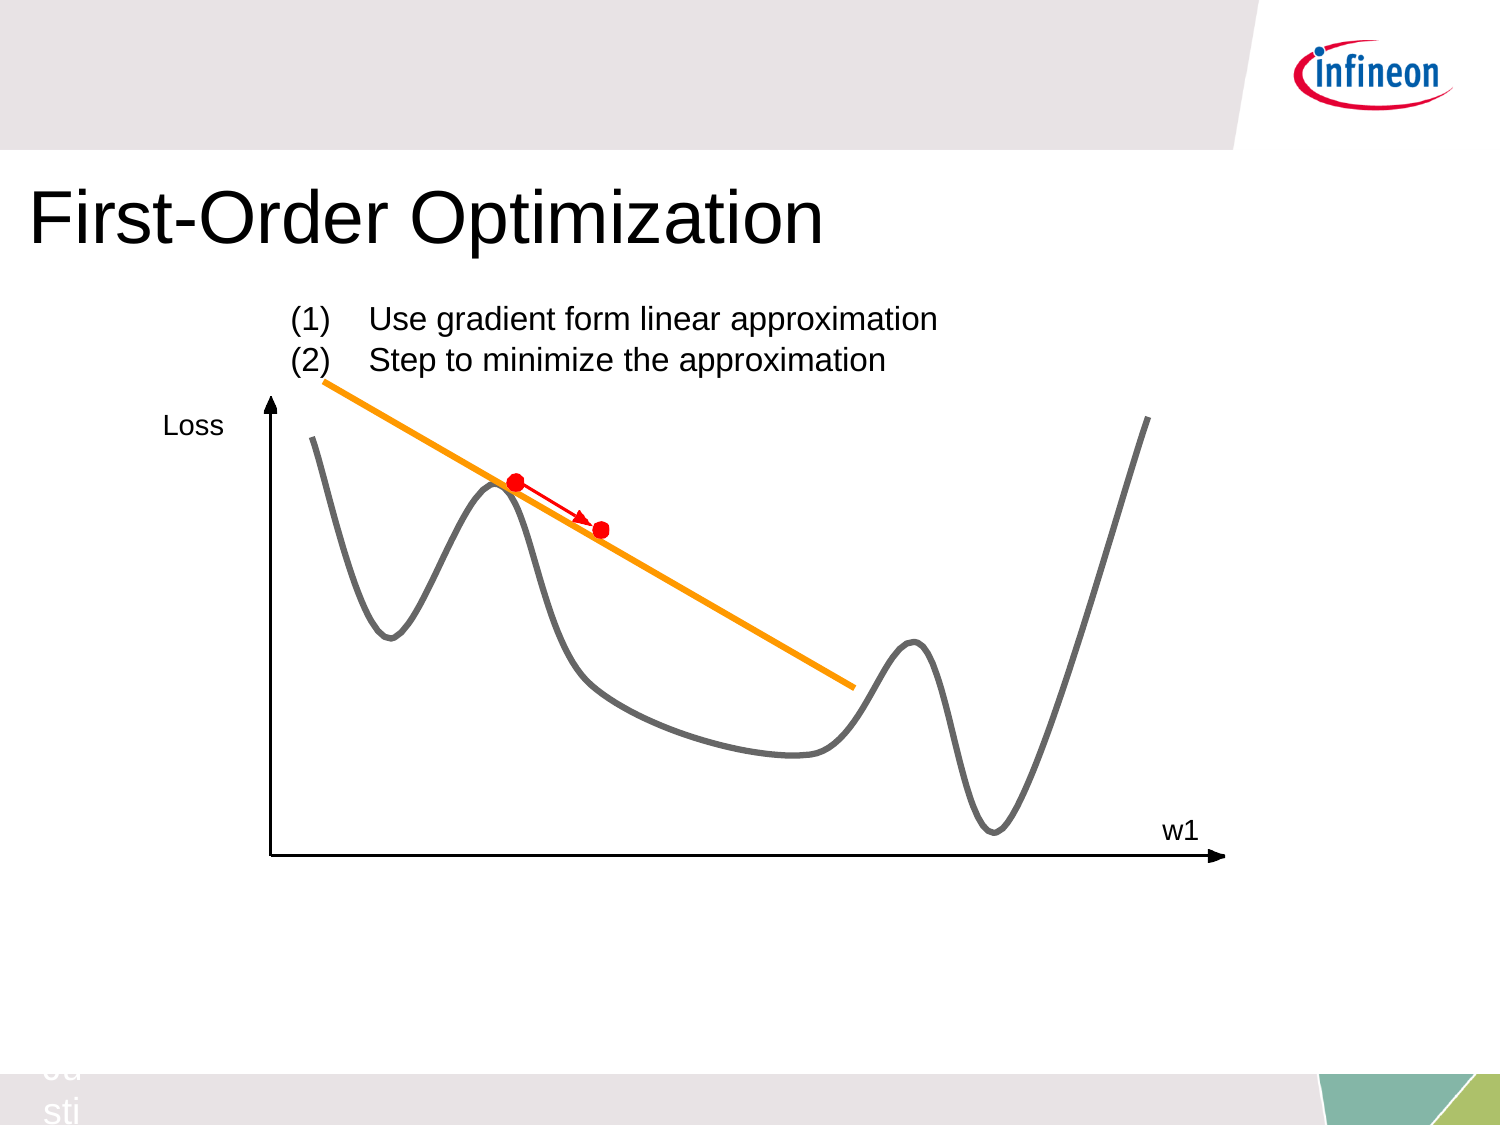

# First-Order Optimization
Use gradient form linear approximation
Step to minimize the approximation
Loss

Fei-Fei Li & Justin Johnson & Serena Yeung
w1

Fei-Fei Li & Justin Johnson & Serena Yeung	Lecture 7 -	April 25, 2017
Lecture 7 - 34
April 25, 2017